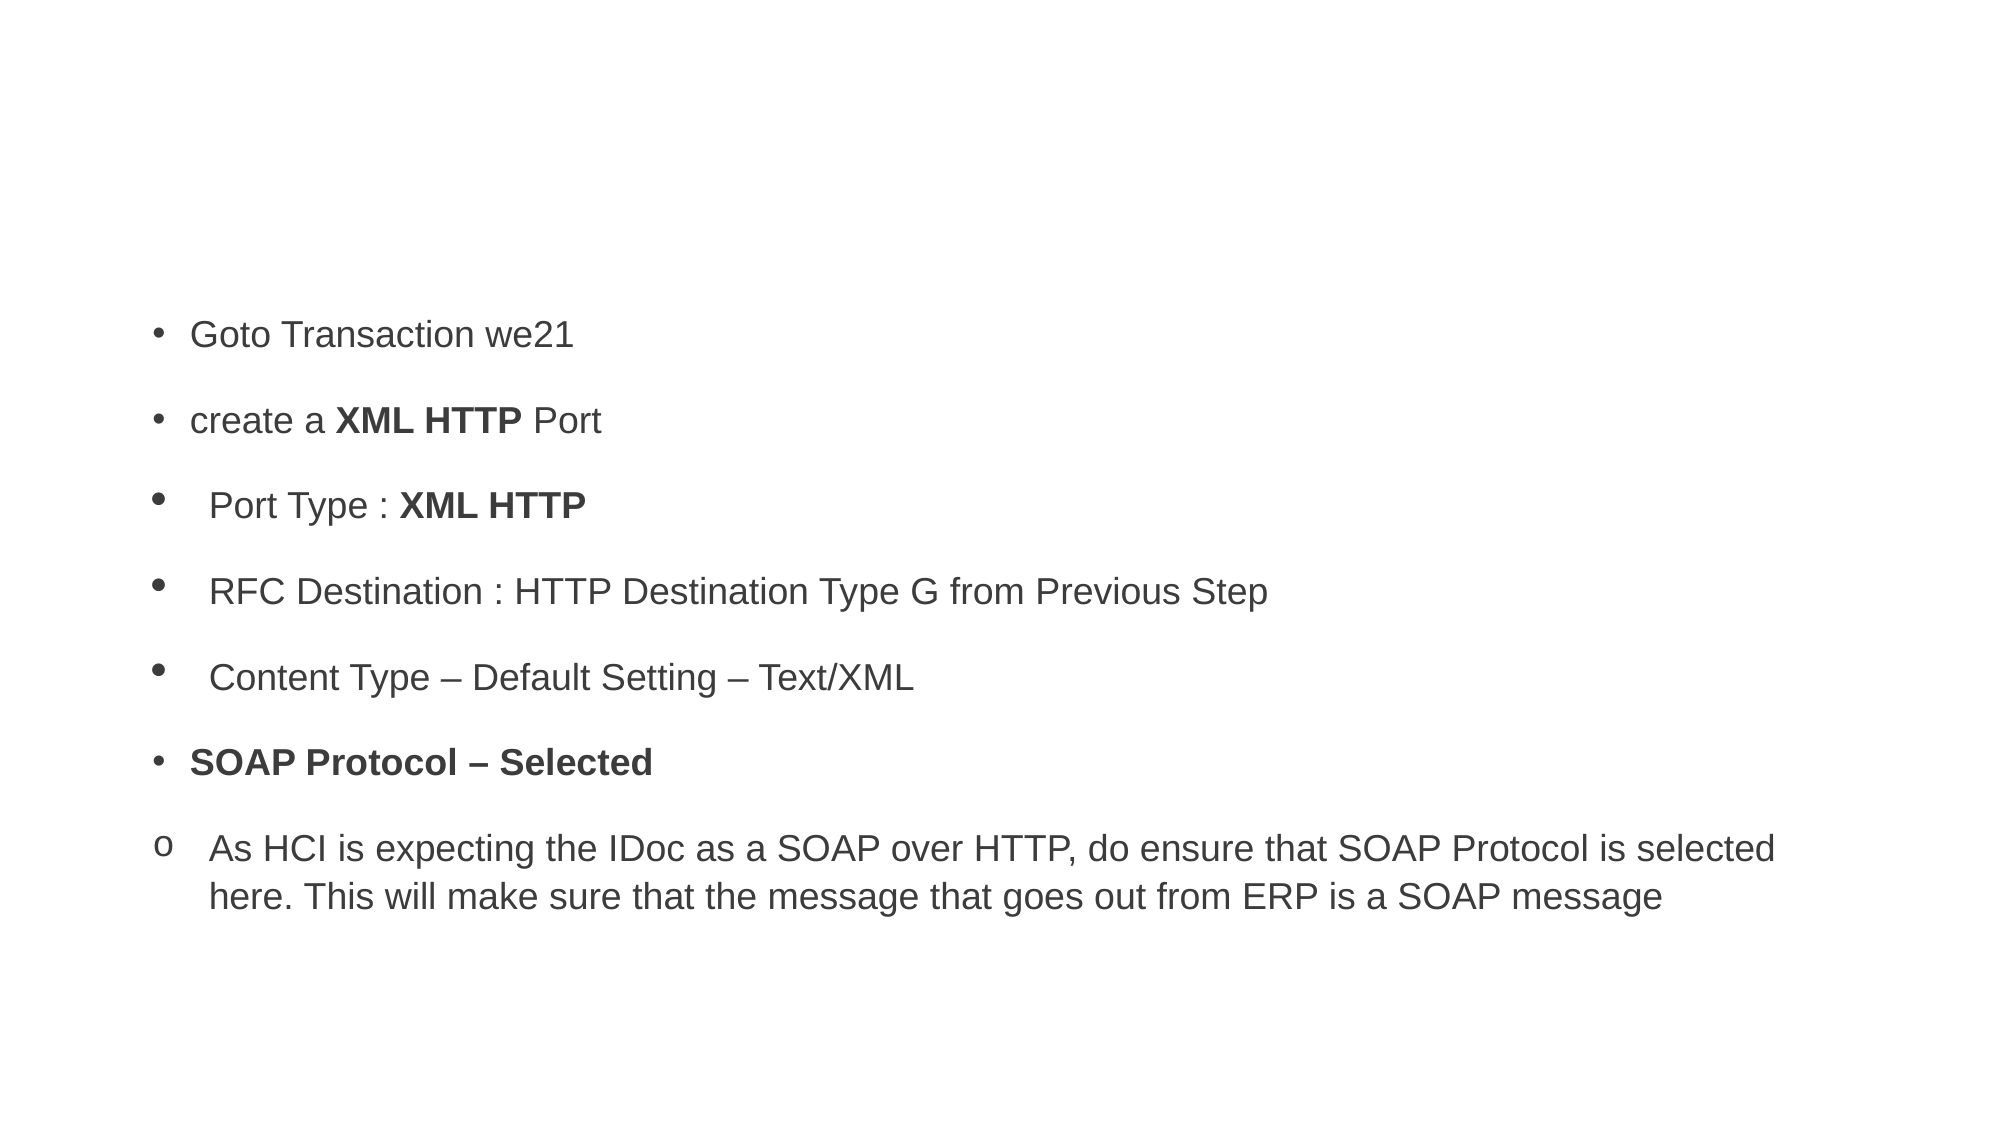

#
Goto Transaction we21
create a XML HTTP Port
Port Type : XML HTTP
RFC Destination : HTTP Destination Type G from Previous Step
Content Type – Default Setting – Text/XML
SOAP Protocol – Selected
As HCI is expecting the IDoc as a SOAP over HTTP, do ensure that SOAP Protocol is selected here. This will make sure that the message that goes out from ERP is a SOAP message